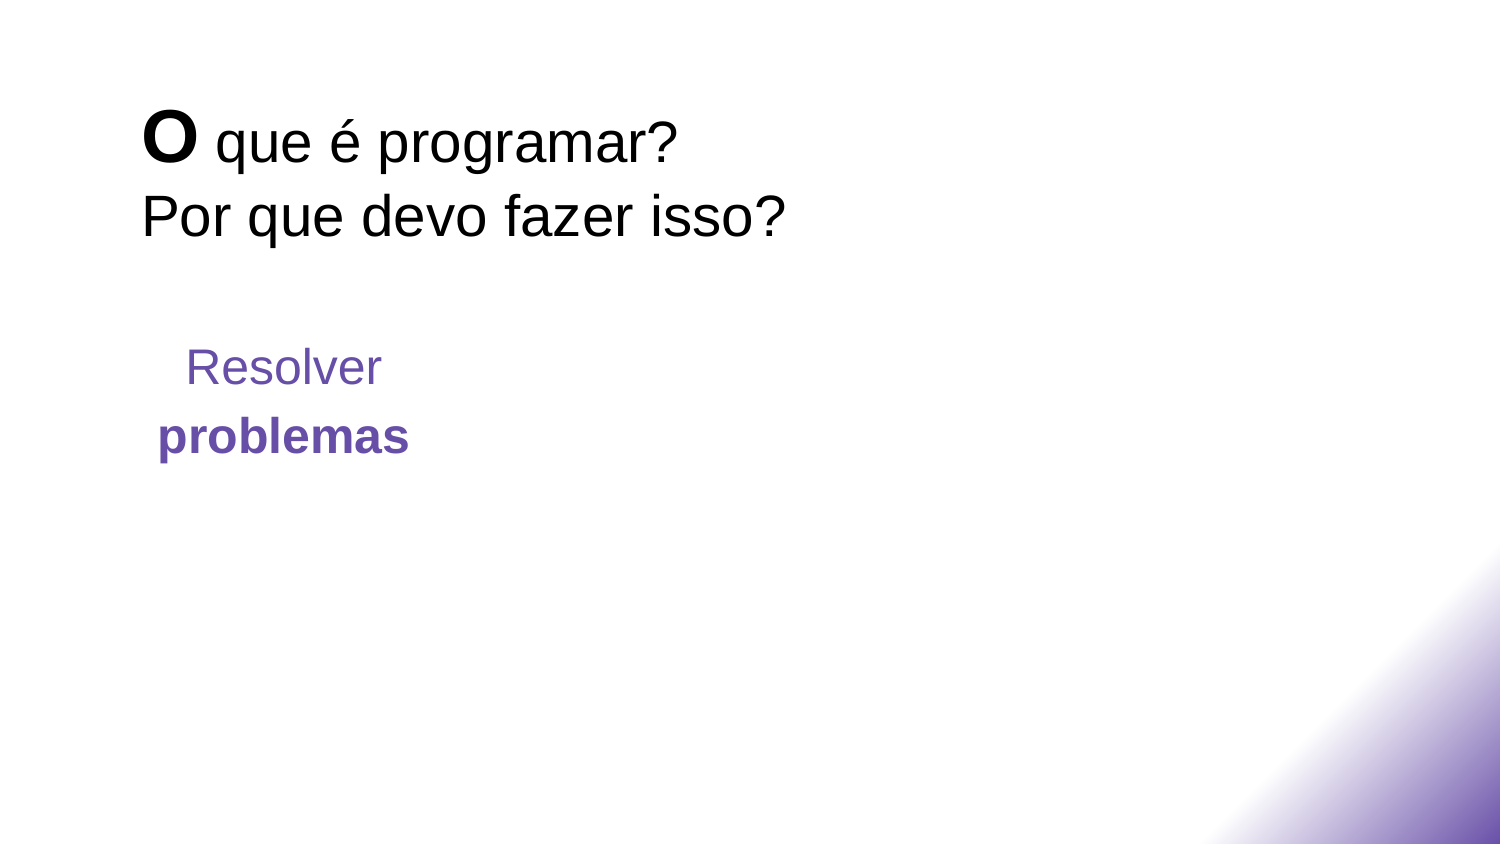

# O que é programar?
Por que devo fazer isso?
Resolver problemas